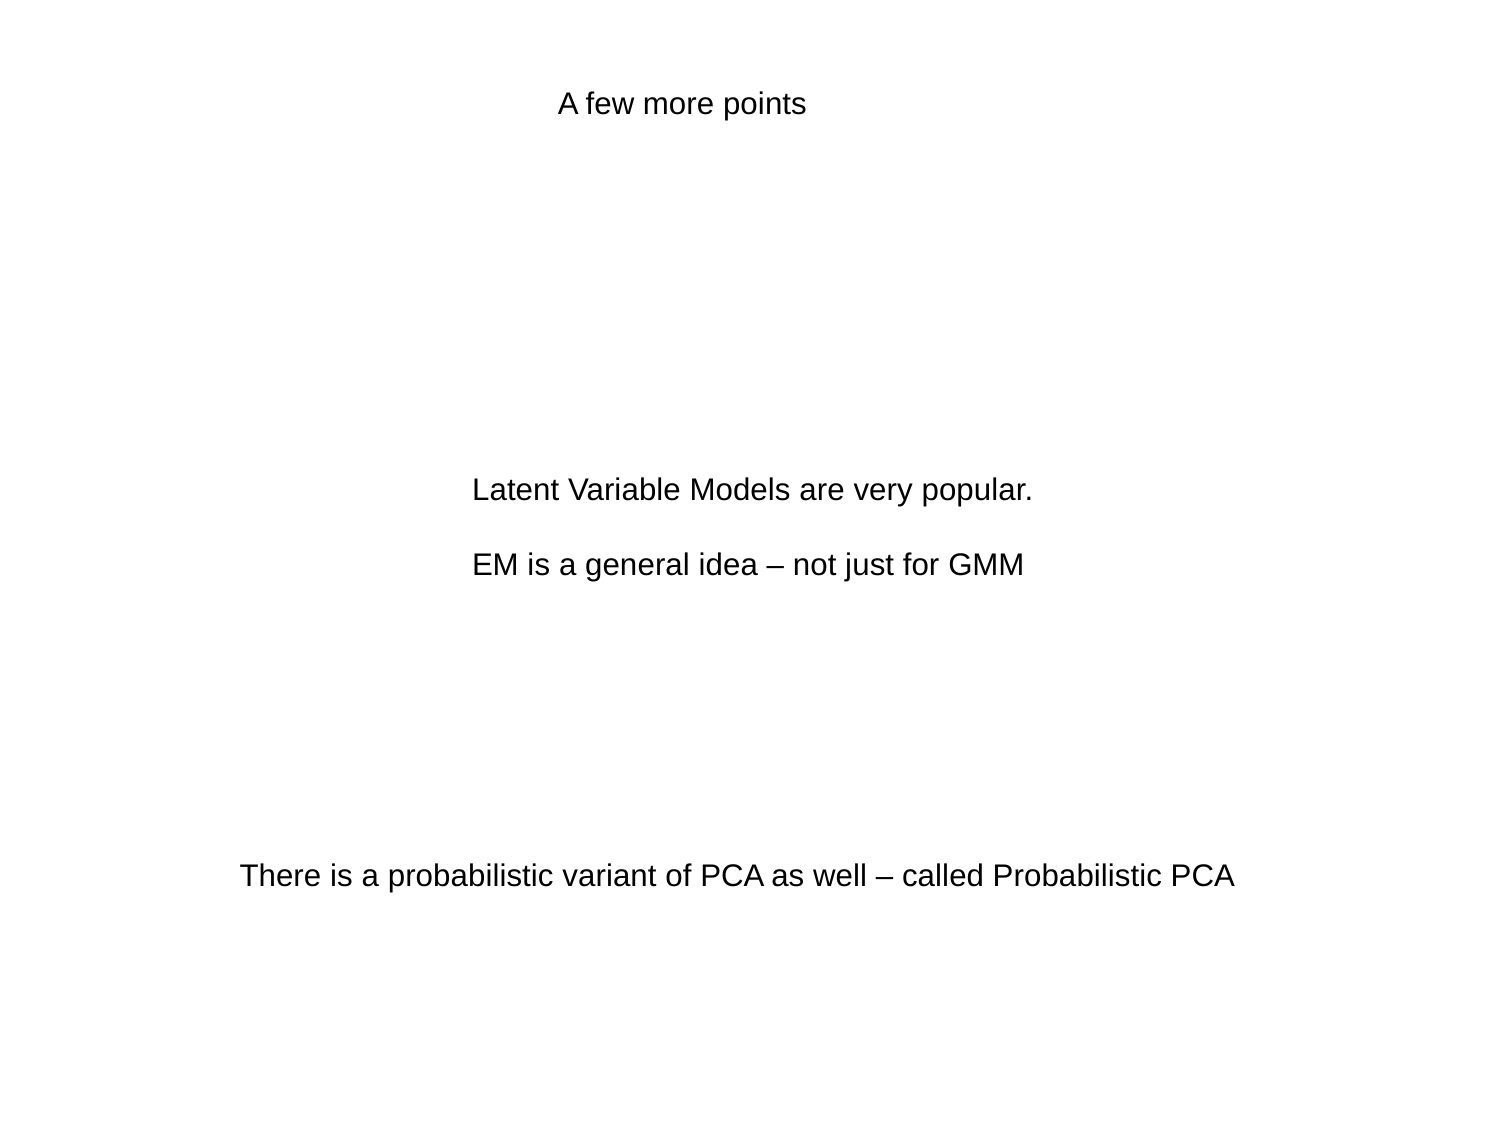

A few more points
Latent Variable Models are very popular.

EM is a general idea – not just for GMM

There is a probabilistic variant of PCA as well – called Probabilistic PCA